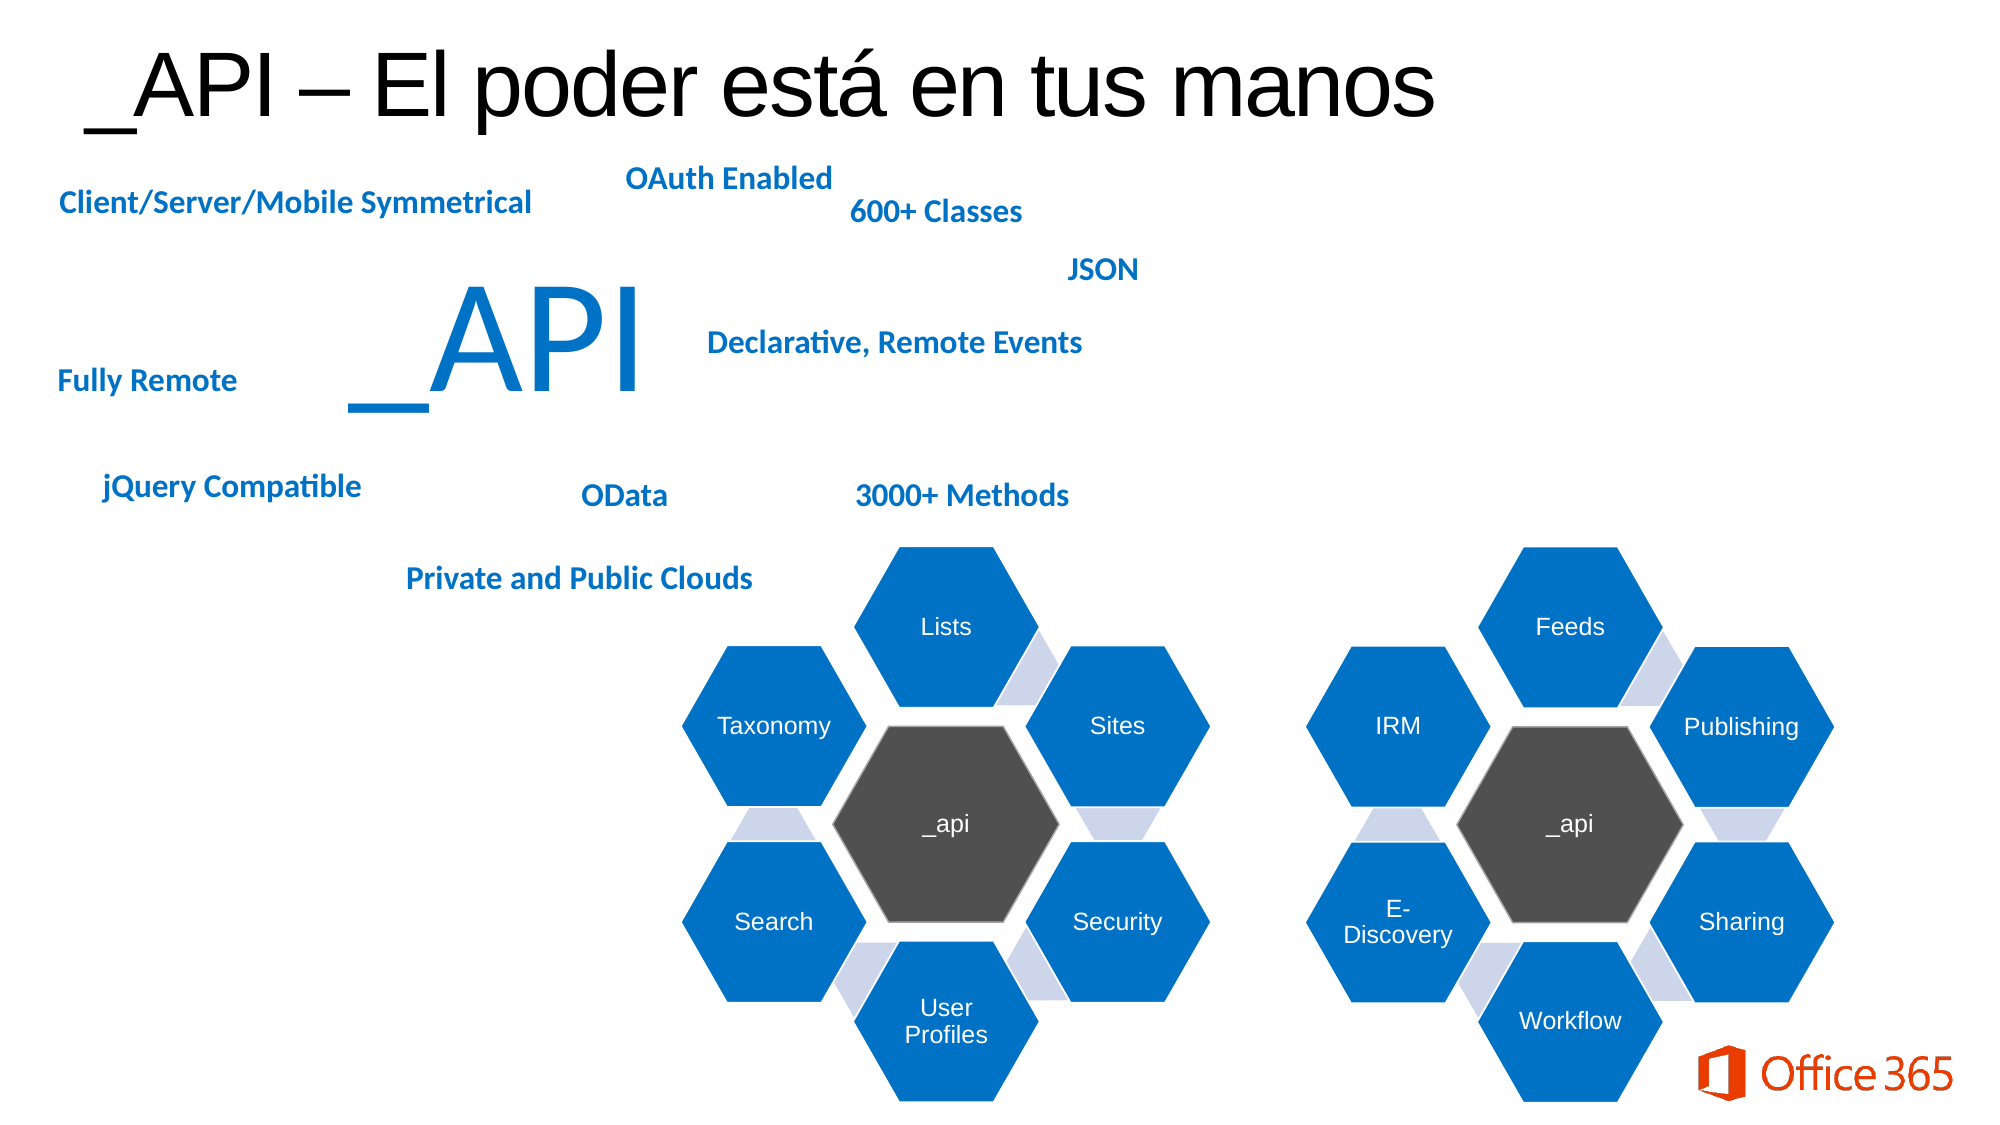

# _API – El poder está en tus manos
OAuth Enabled
Client/Server/Mobile Symmetrical
600+ Classes
_API
JSON
Declarative, Remote Events
Fully Remote
jQuery Compatible
OData
3000+ Methods
_api
Lists
Sites
Security
User Profiles
Search
Taxonomy
_api
Feeds
Publishing
Sharing
Workflow
E-Discovery
IRM
Private and Public Clouds